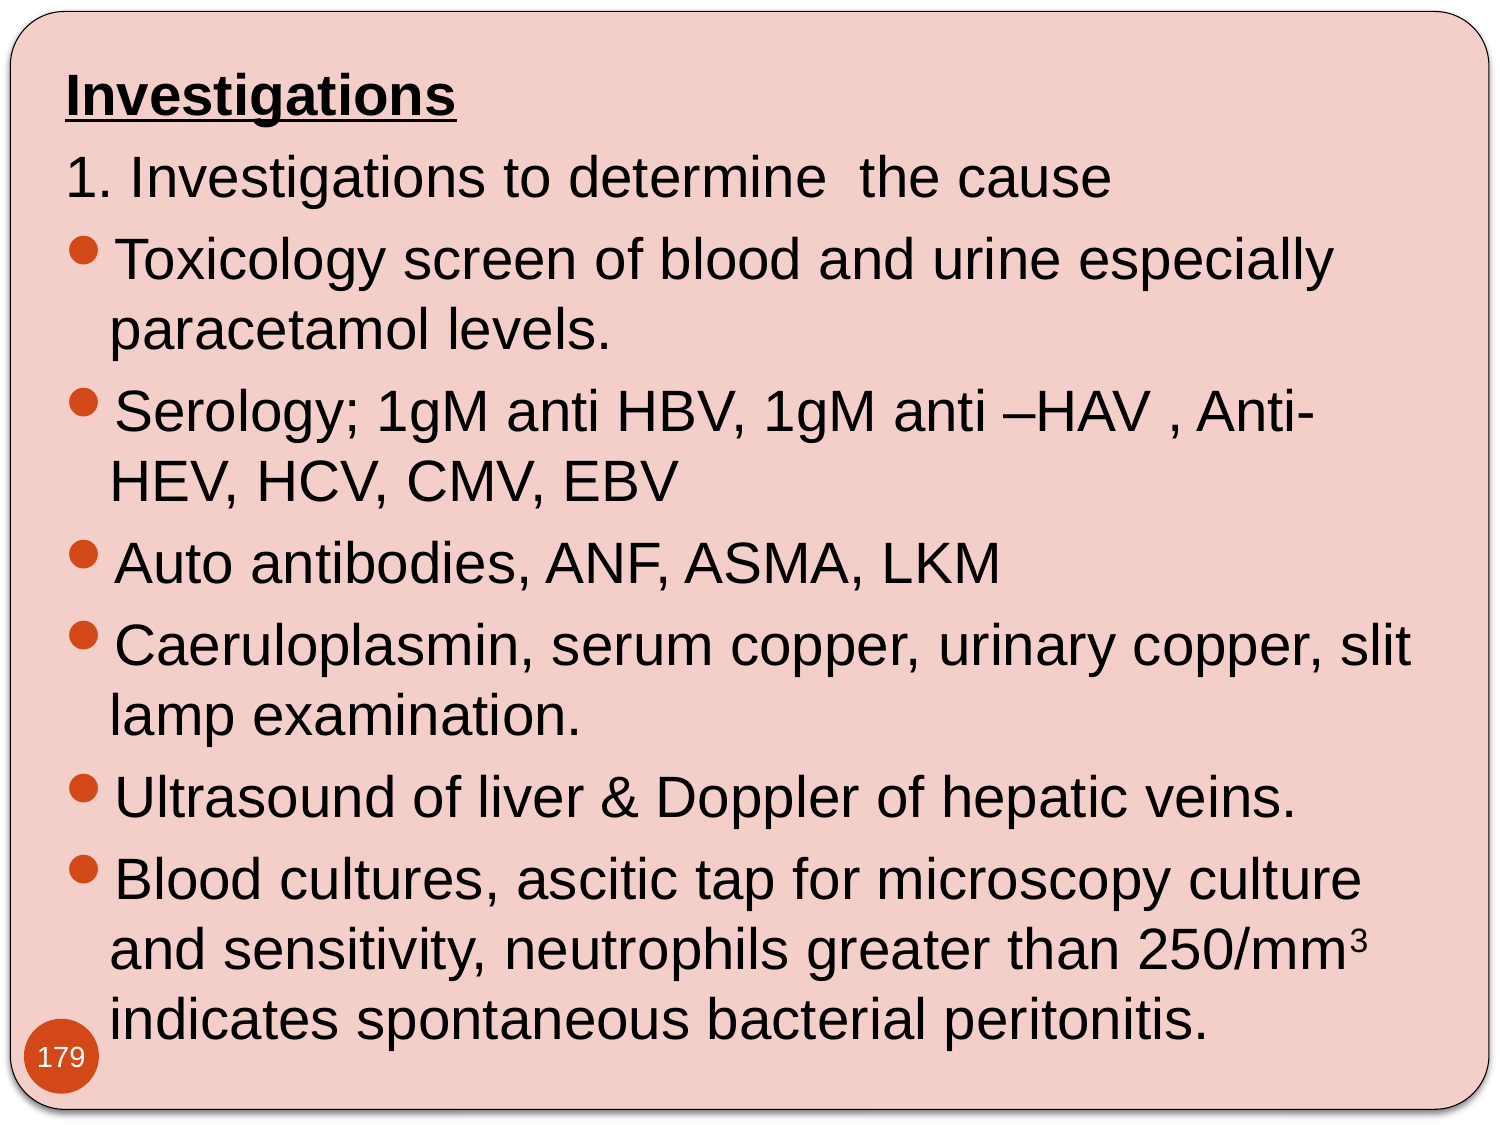

Investigations
1. Investigations to determine  the cause
Toxicology screen of blood and urine especially paracetamol levels.
Serology; 1gM anti HBV, 1gM anti –HAV , Anti-HEV, HCV, CMV, EBV
Auto antibodies, ANF, ASMA, LKM
Caeruloplasmin, serum copper, urinary copper, slit lamp examination.
Ultrasound of liver & Doppler of hepatic veins.
Blood cultures, ascitic tap for microscopy culture and sensitivity, neutrophils greater than 250/mm3 indicates spontaneous bacterial peritonitis.

179